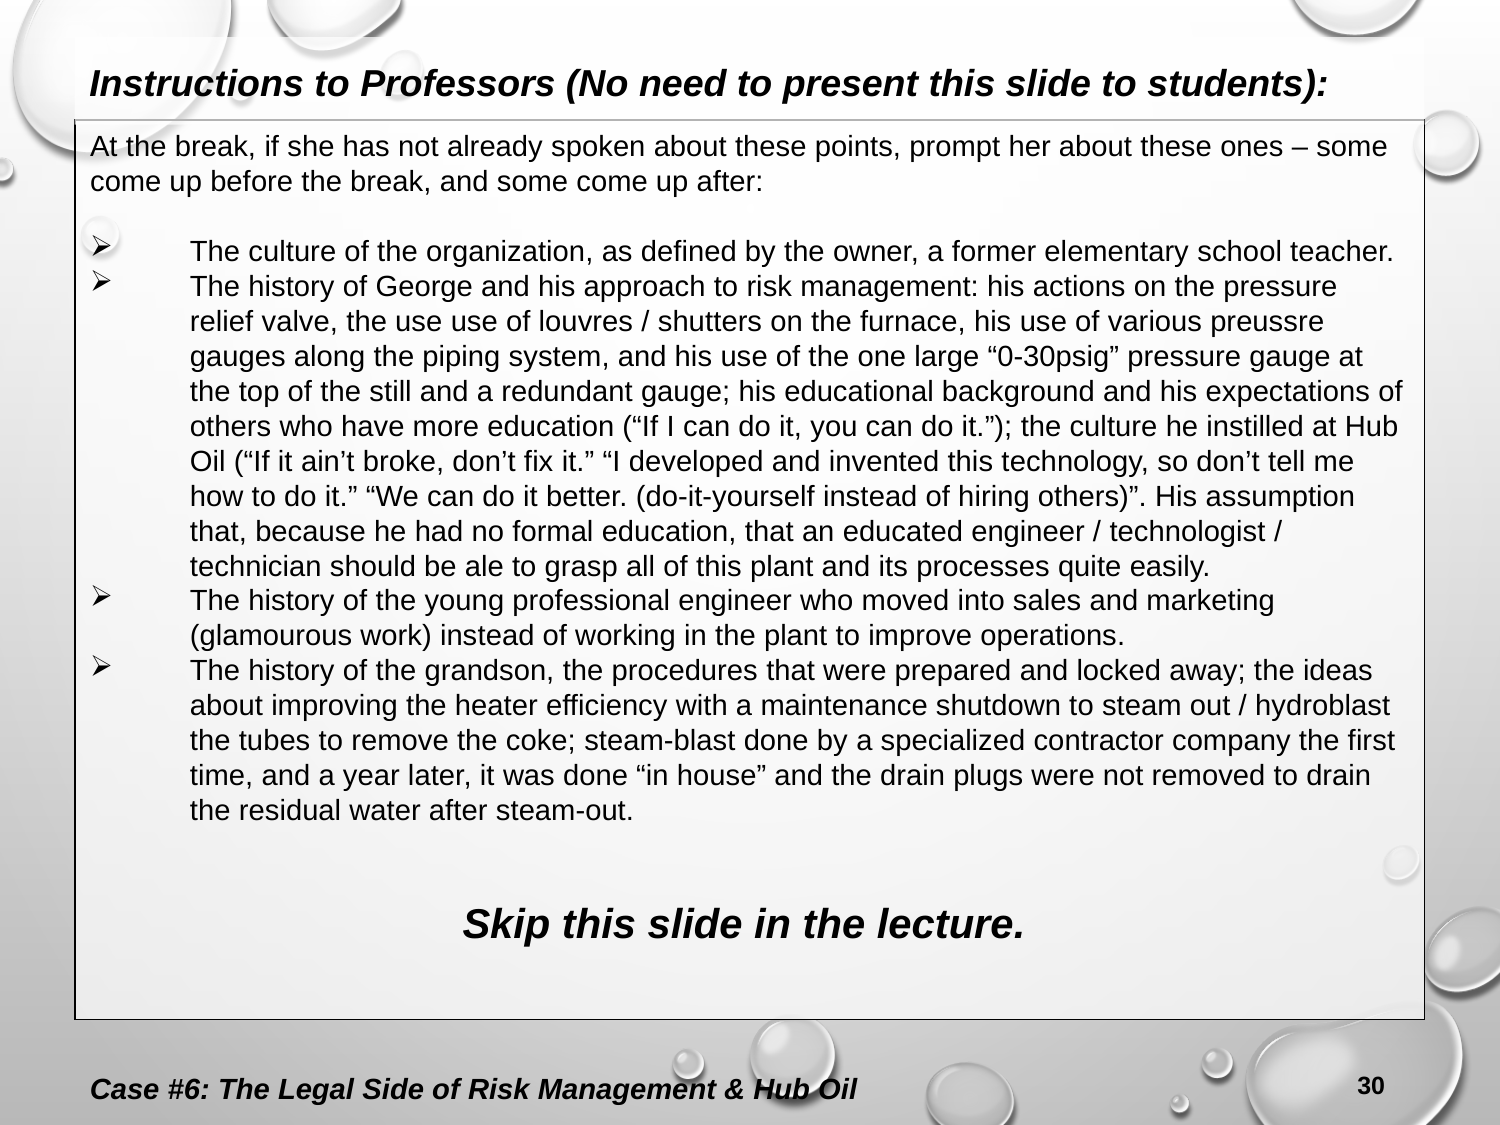

Instructions to Professors (No need to present this slide to students):
At the break, if she has not already spoken about these points, prompt her about these ones – some come up before the break, and some come up after:

The culture of the organization, as defined by the owner, a former elementary school teacher.
The history of George and his approach to risk management: his actions on the pressure relief valve, the use use of louvres / shutters on the furnace, his use of various preussre gauges along the piping system, and his use of the one large “0-30psig” pressure gauge at the top of the still and a redundant gauge; his educational background and his expectations of others who have more education (“If I can do it, you can do it.”); the culture he instilled at Hub Oil (“If it ain’t broke, don’t fix it.” “I developed and invented this technology, so don’t tell me how to do it.” “We can do it better. (do-it-yourself instead of hiring others)”. His assumption that, because he had no formal education, that an educated engineer / technologist / technician should be ale to grasp all of this plant and its processes quite easily.
The history of the young professional engineer who moved into sales and marketing (glamourous work) instead of working in the plant to improve operations.
The history of the grandson, the procedures that were prepared and locked away; the ideas about improving the heater efficiency with a maintenance shutdown to steam out / hydroblast the tubes to remove the coke; steam-blast done by a specialized contractor company the first time, and a year later, it was done “in house” and the drain plugs were not removed to drain the residual water after steam-out.

Skip this slide in the lecture.

Case #6: The Legal Side of Risk Management & Hub Oil
30